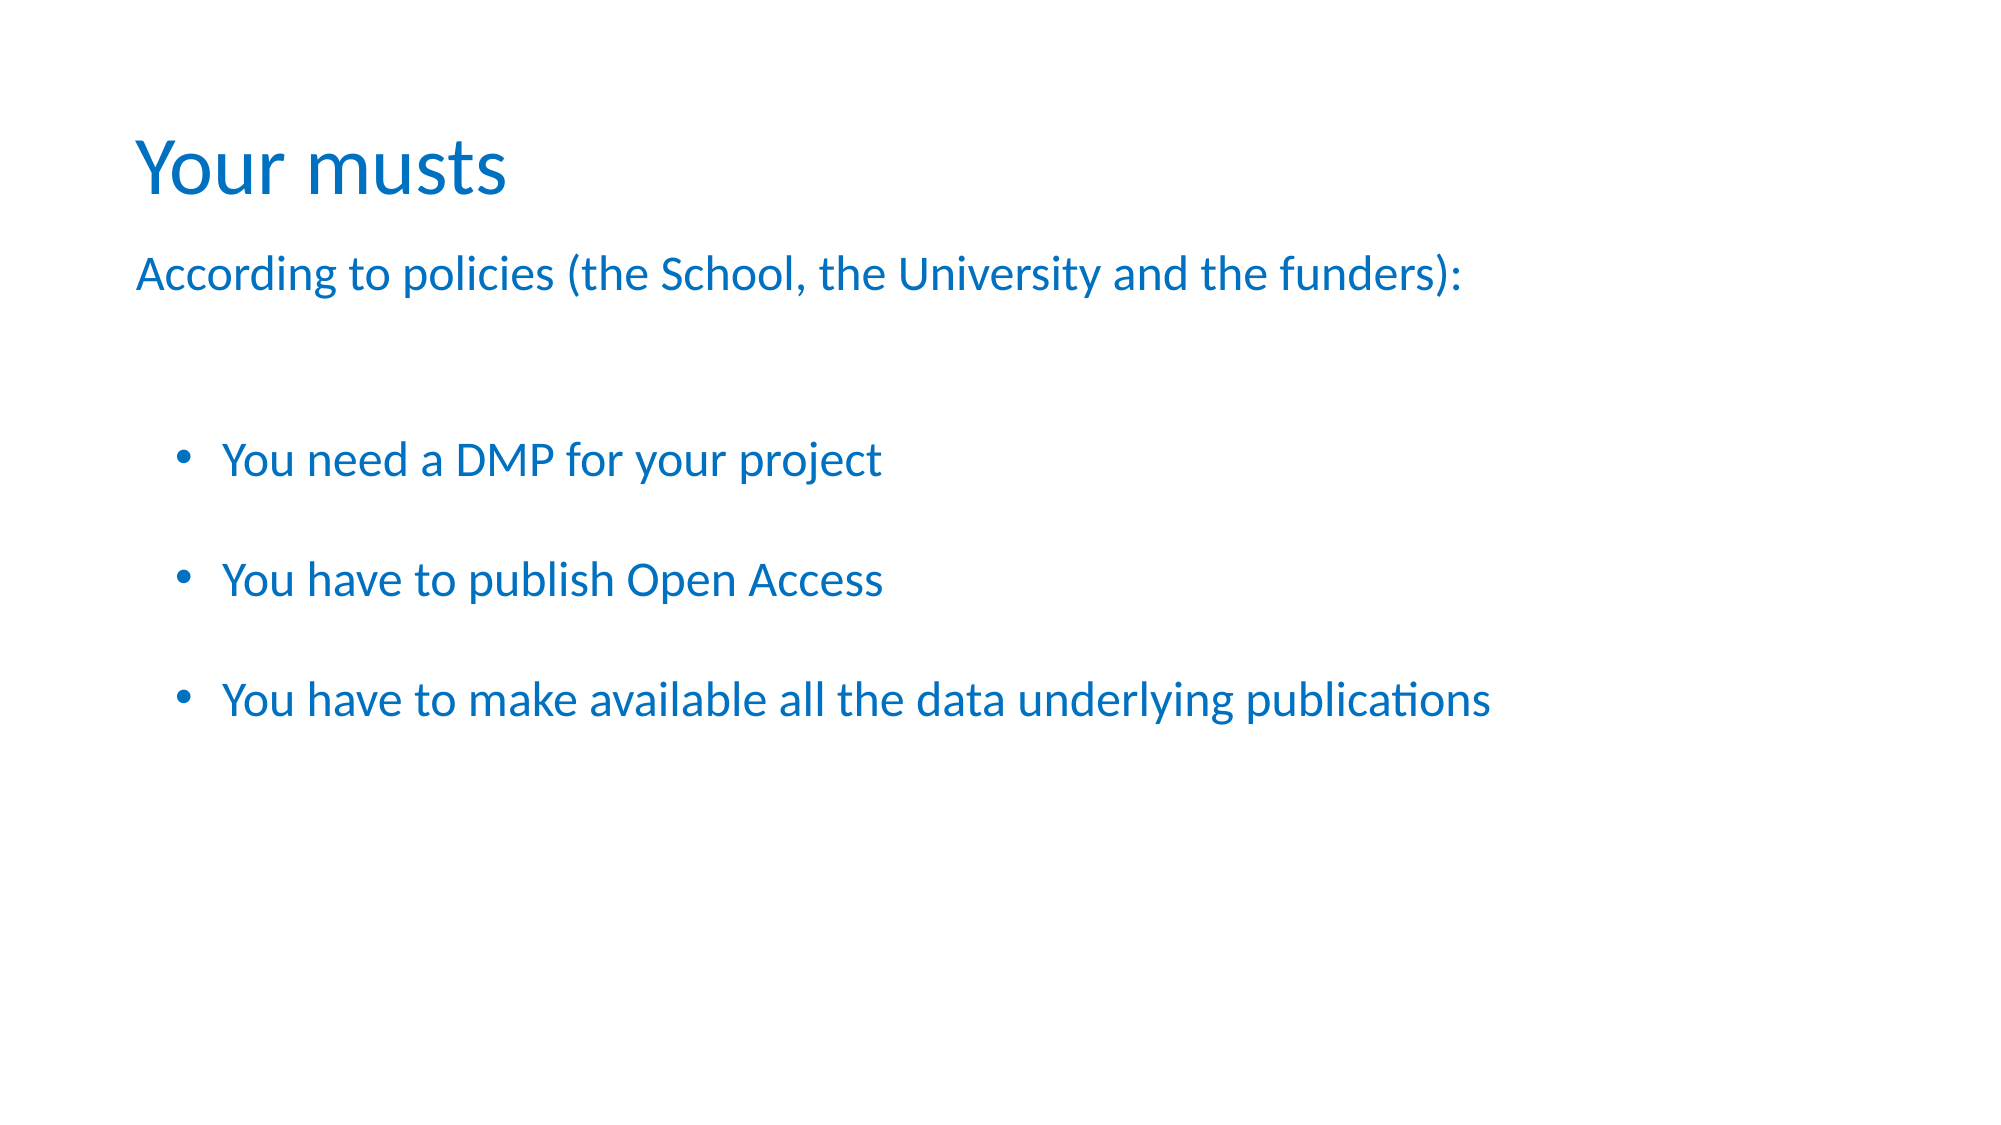

Your musts
According to policies (the School, the University and the funders):
You need a DMP for your project

You have to publish Open Access

You have to make available all the data underlying publications